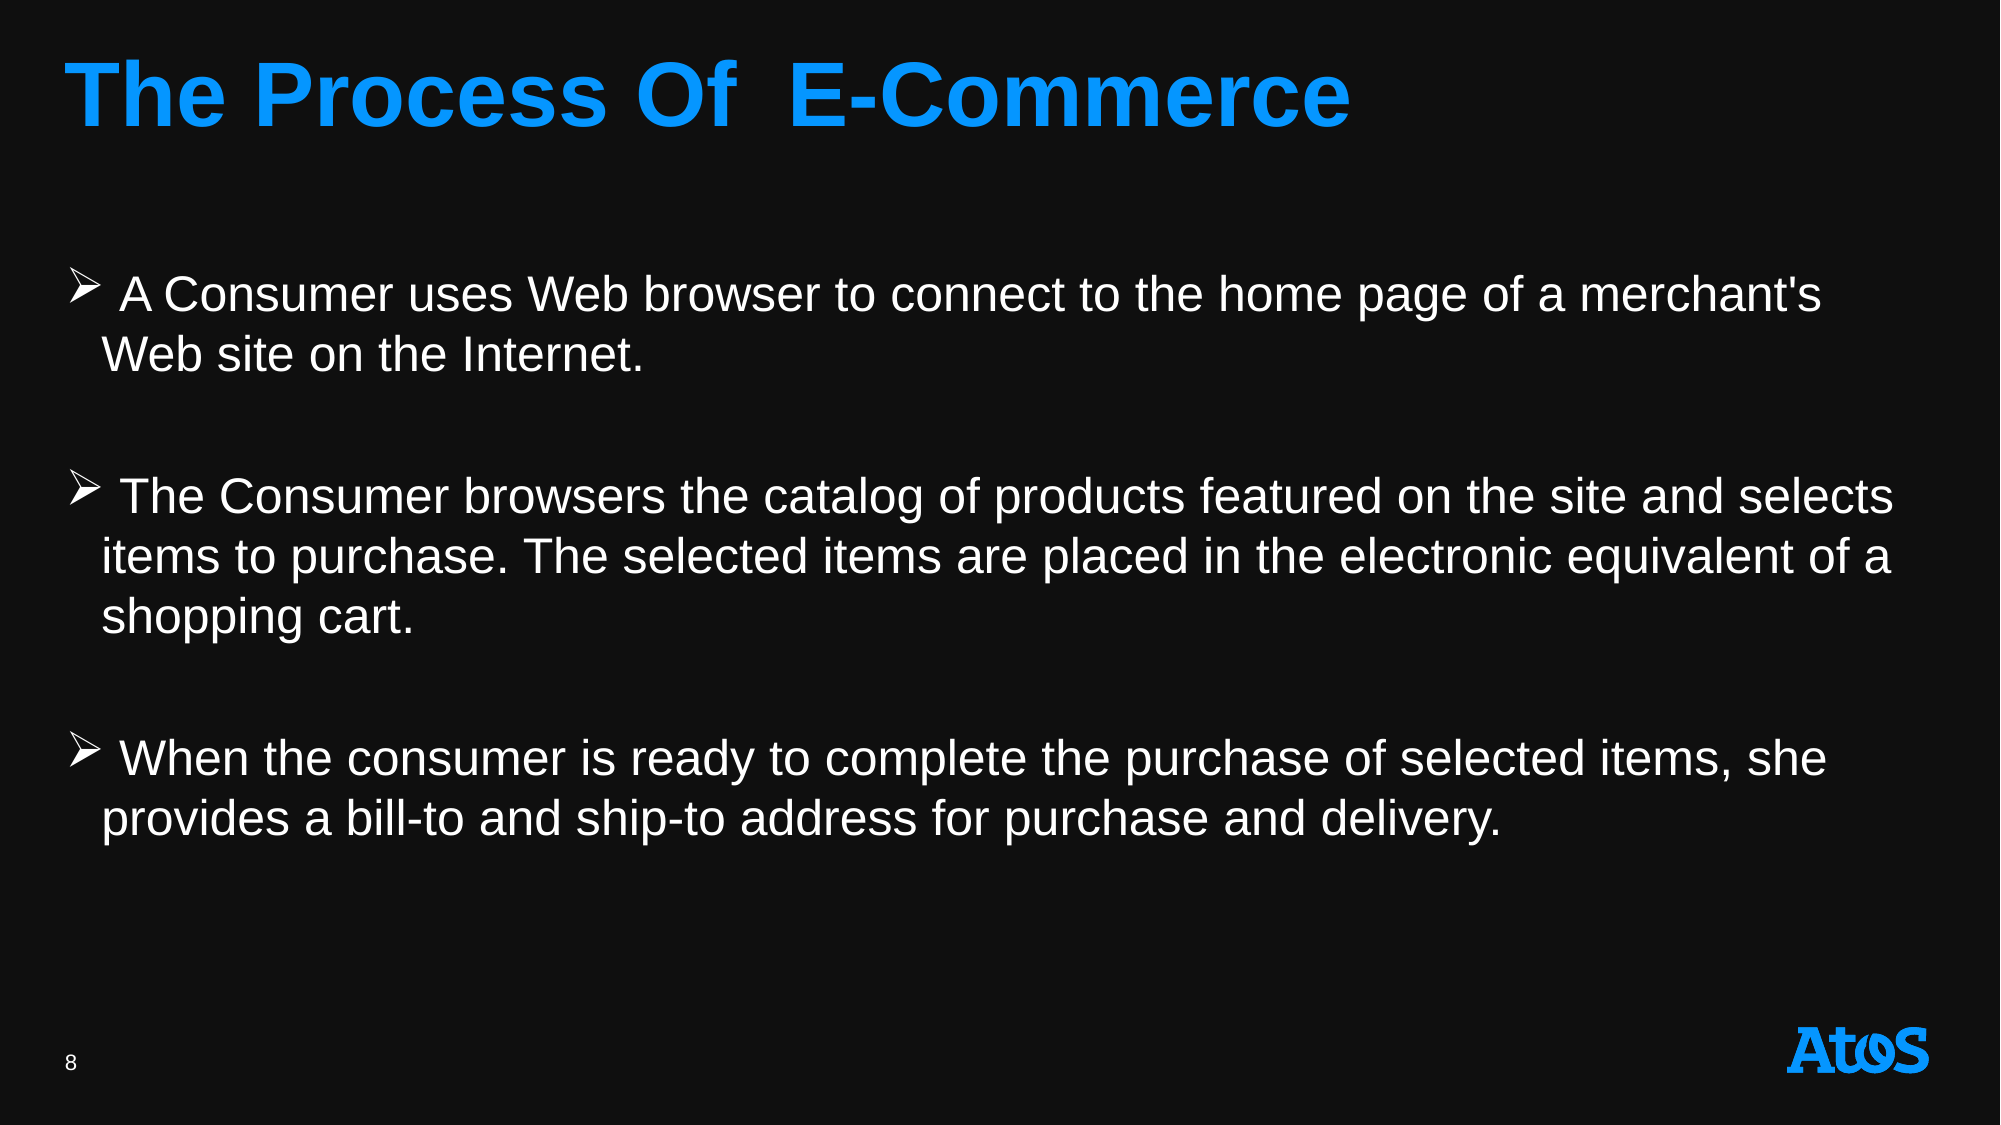

# The Process Of  E-Commerce

 A Consumer uses Web browser to connect to the home page of a merchant's Web site on the Internet.

 The Consumer browsers the catalog of products featured on the site and selects items to purchase. The selected items are placed in the electronic equivalent of a shopping cart.

 When the consumer is ready to complete the purchase of selected items, she provides a bill-to and ship-to address for purchase and delivery.

8